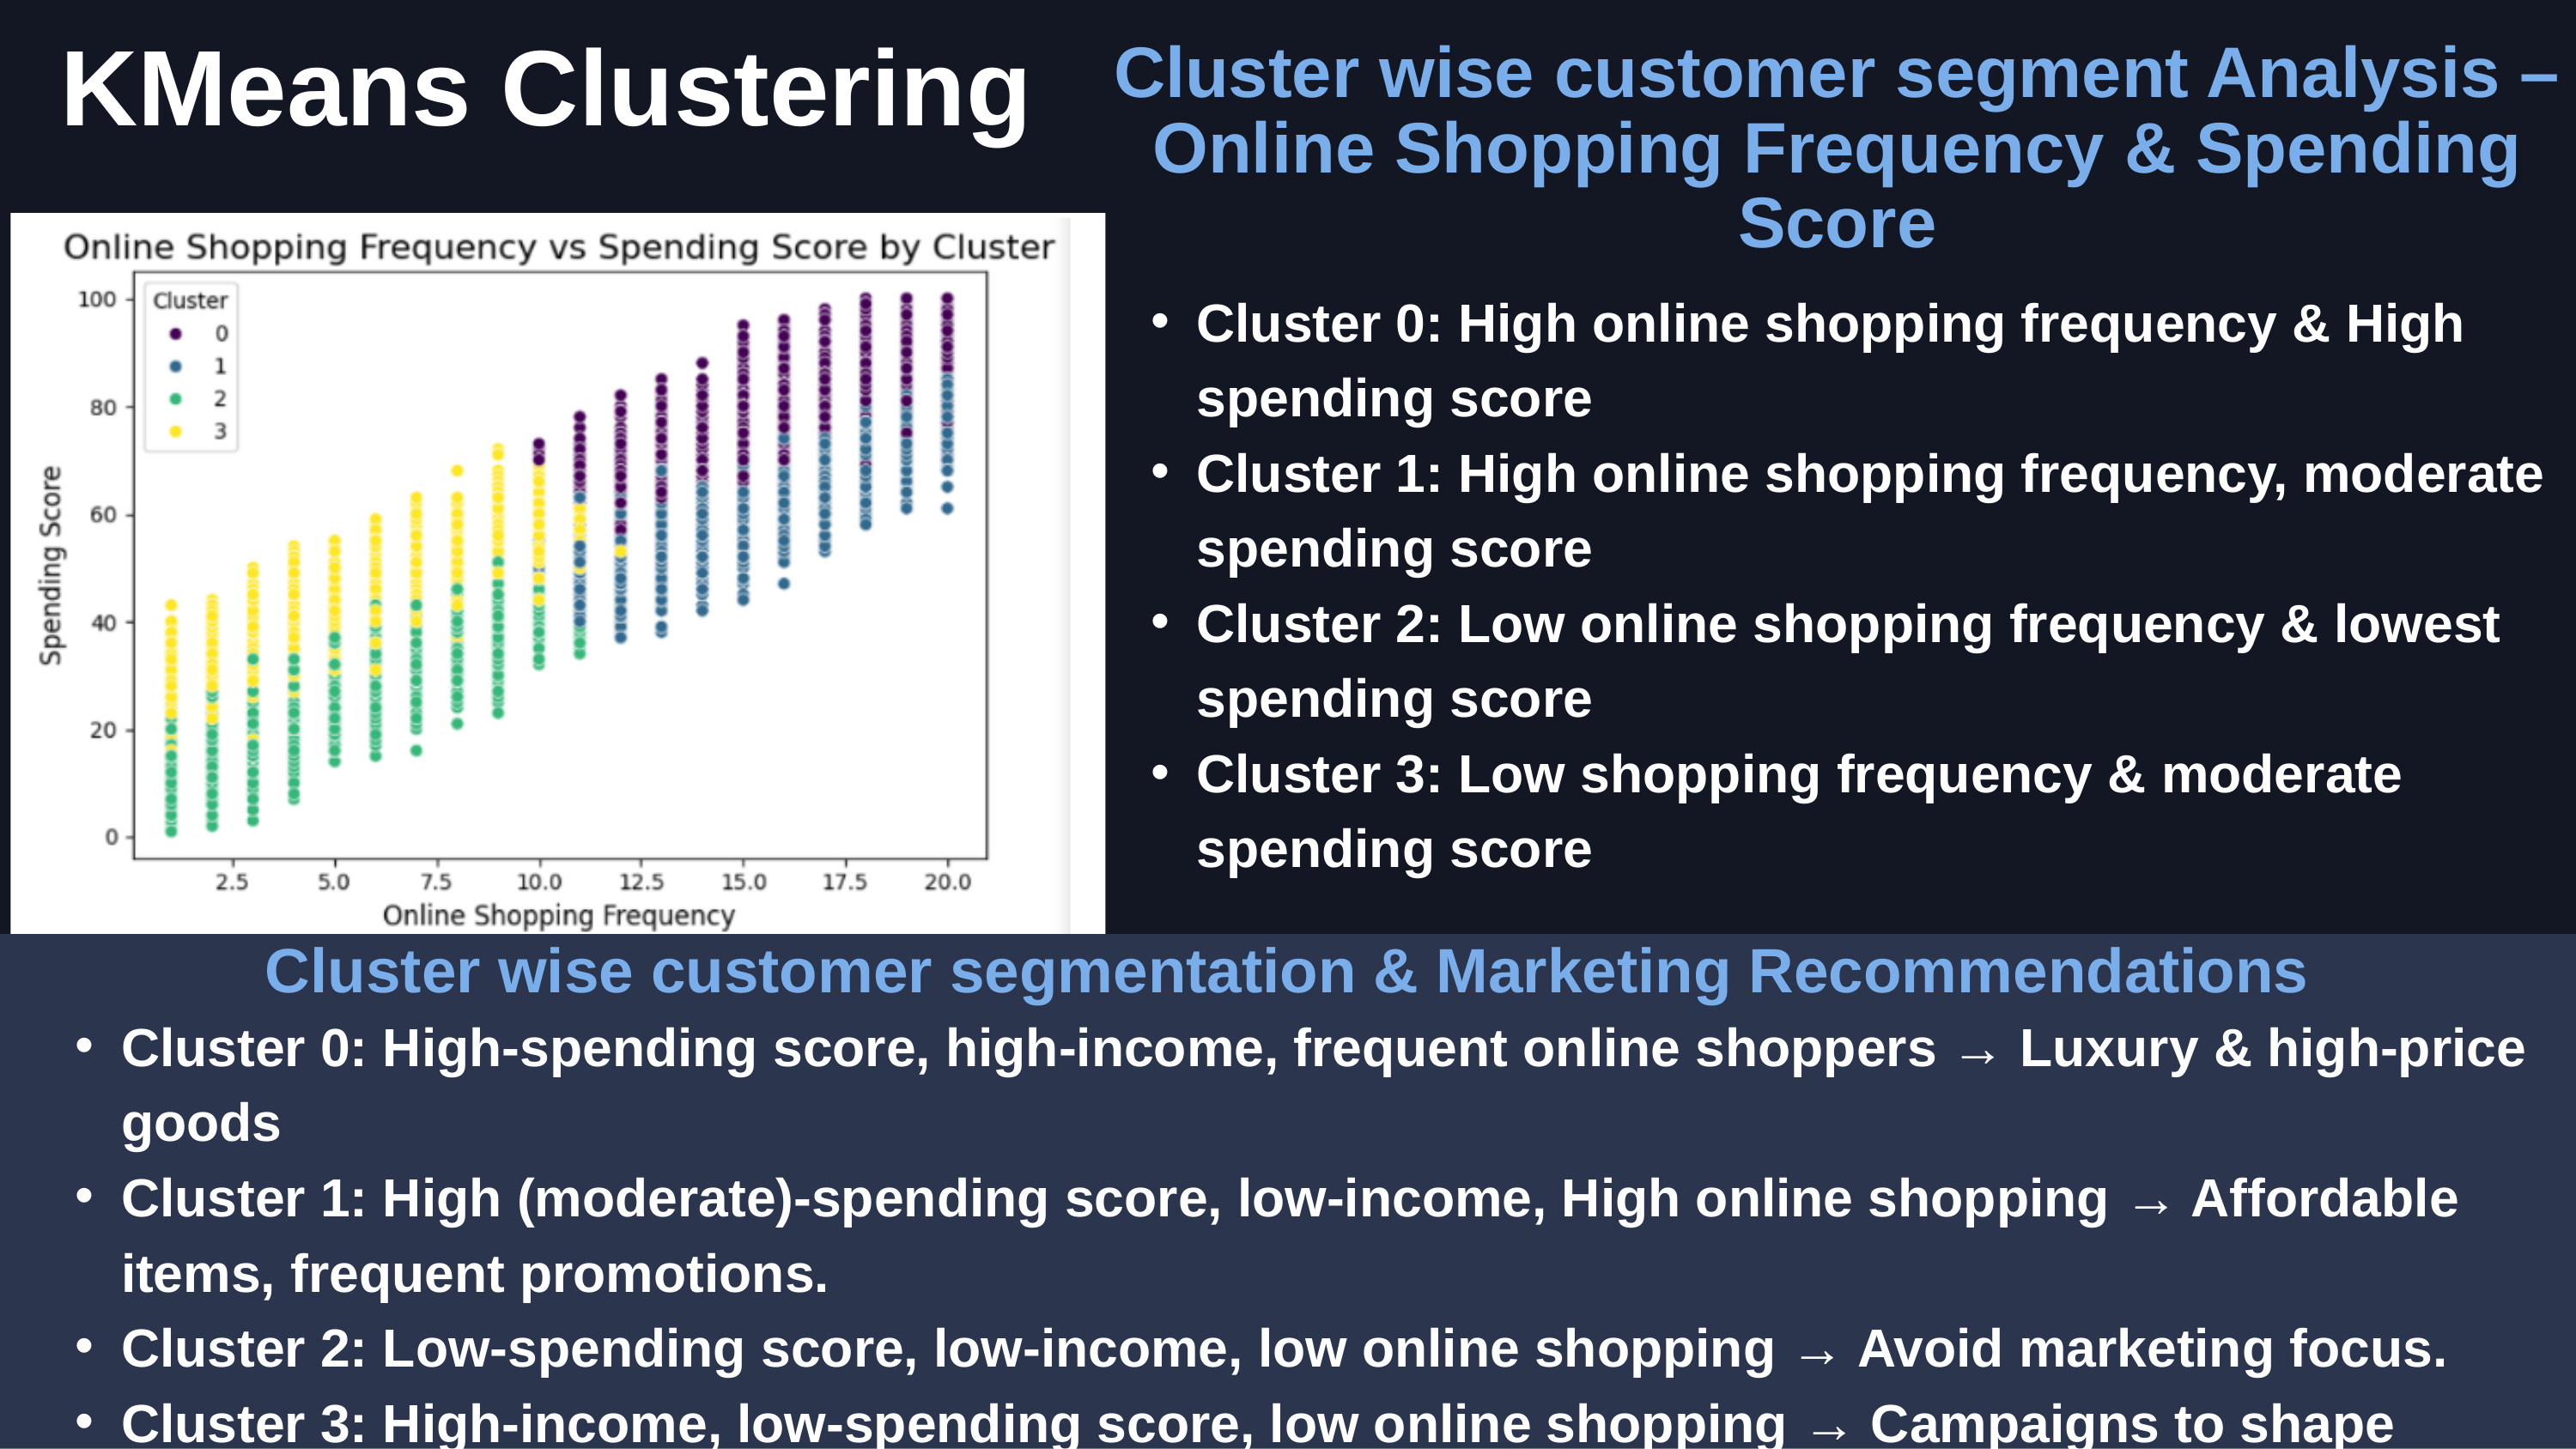

KMeans Clustering
Cluster wise customer segment Analysis – Online Shopping Frequency & Spending Score

Cluster 0: High online shopping frequency & High spending score
Cluster 1: High online shopping frequency, moderate spending score
Cluster 2: Low online shopping frequency & lowest spending score
Cluster 3: Low shopping frequency & moderate spending score

Cluster wise customer segmentation & Marketing Recommendations

Cluster 0: High-spending score, high-income, frequent online shoppers → Luxury & high-price goods
Cluster 1: High (moderate)-spending score, low-income, High online shopping → Affordable items, frequent promotions.
Cluster 2: Low-spending score, low-income, low online shopping → Avoid marketing focus.
Cluster 3: High-income, low-spending score, low online shopping → Campaigns to shape spending behavior, especially online